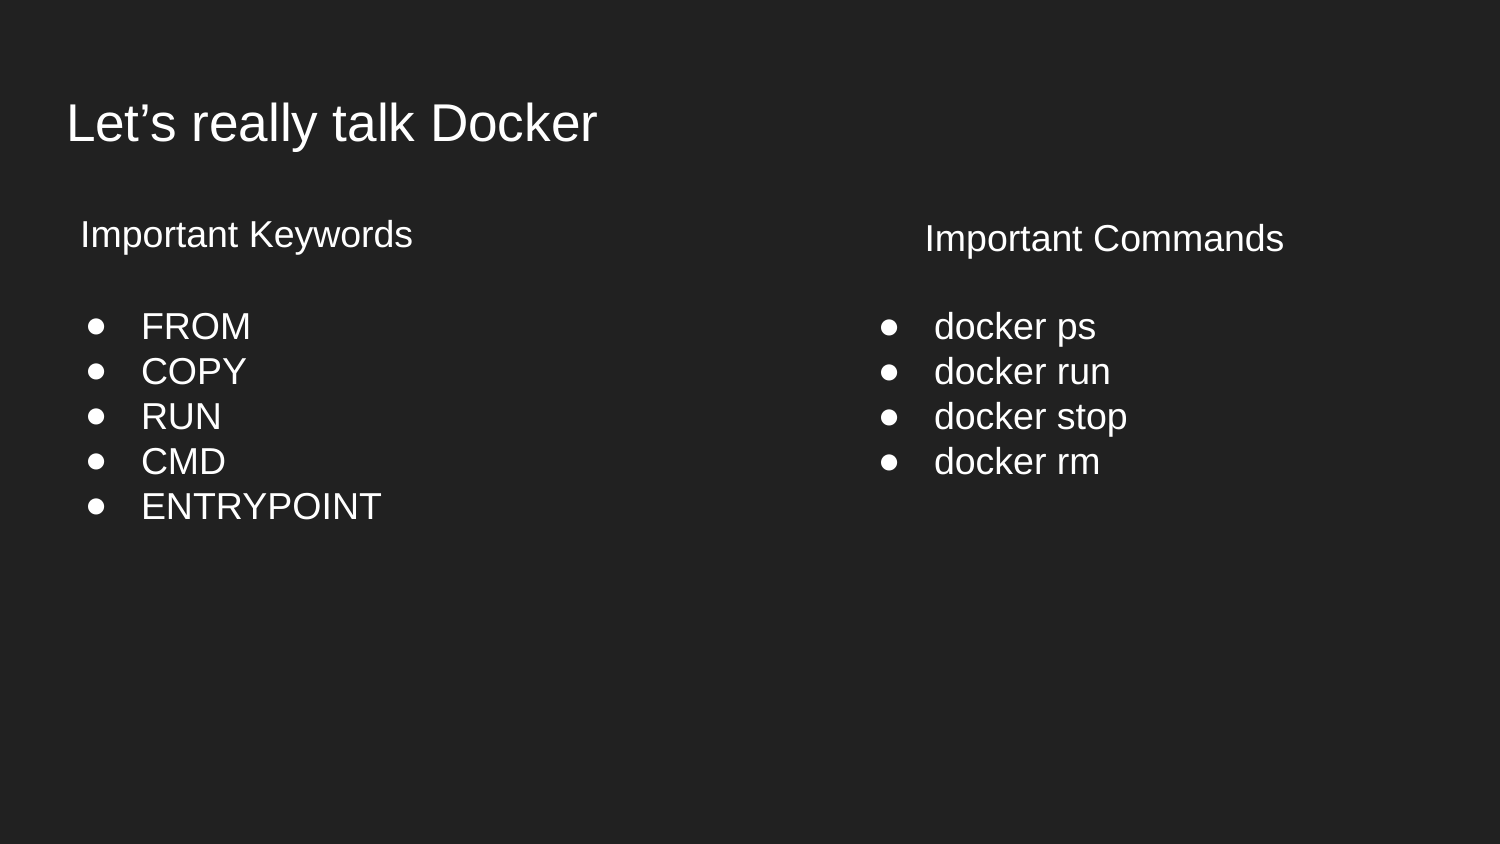

# Let’s really talk Docker
Important Keywords
Important Commands
FROM
COPY
RUN
CMD
ENTRYPOINT
docker ps
docker run
docker stop
docker rm